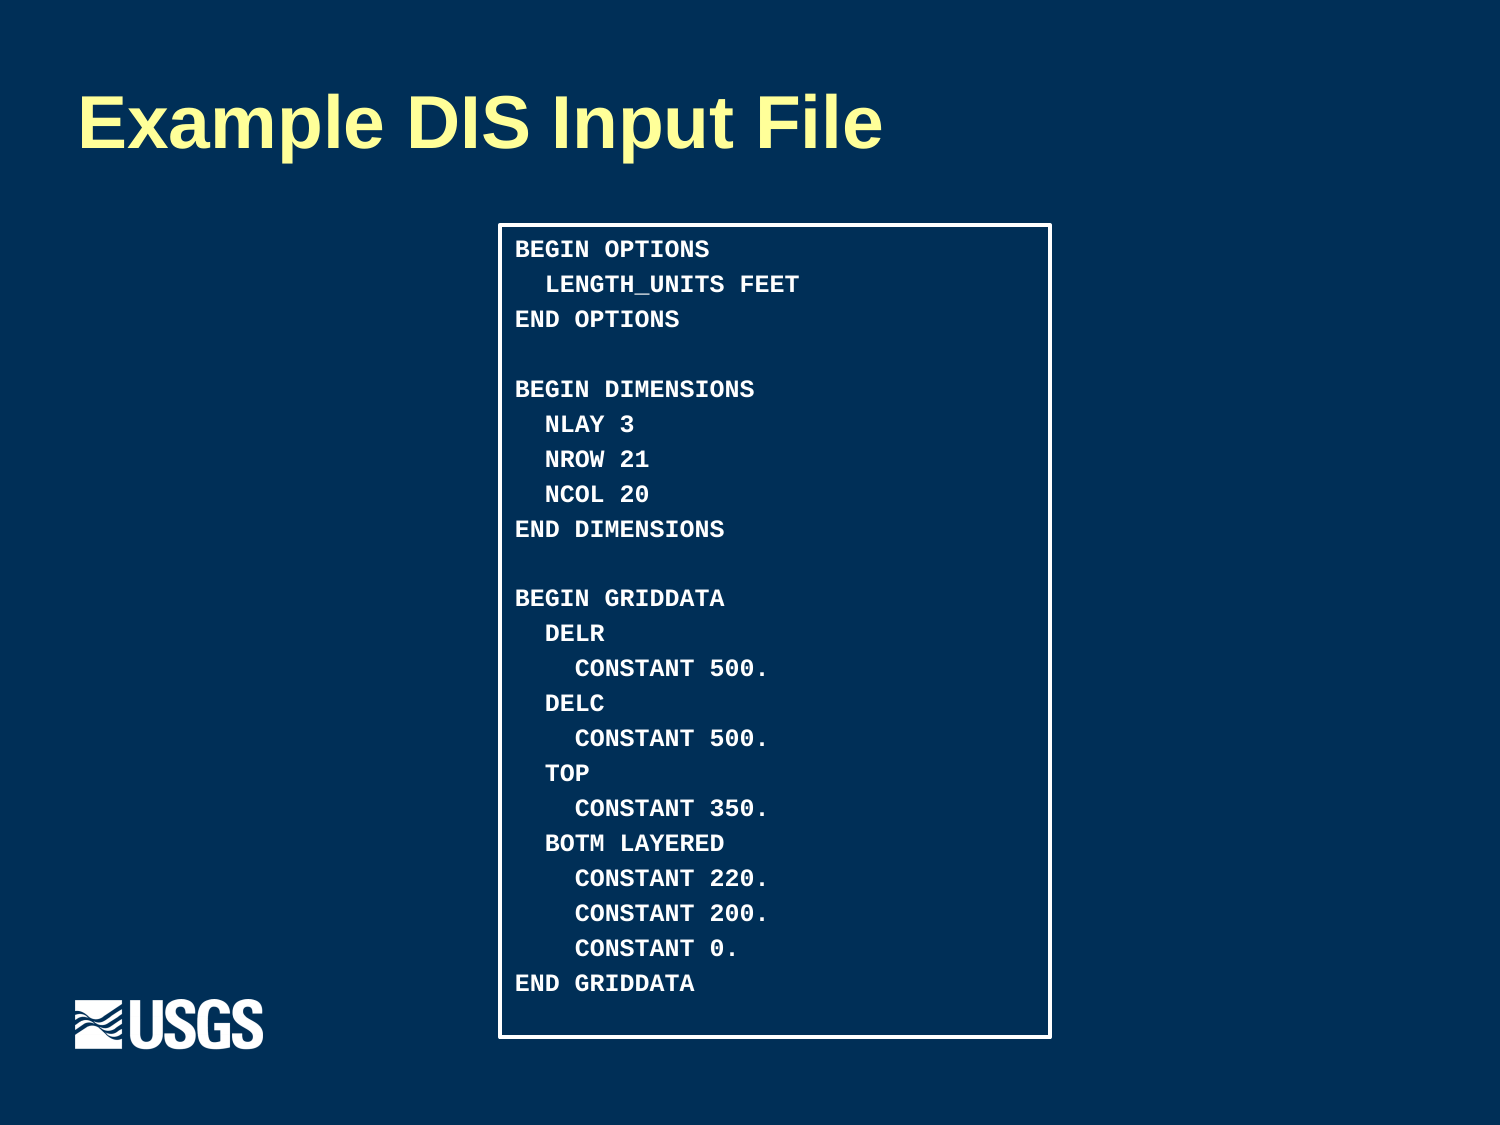

# Example DIS Input File
BEGIN OPTIONS
  LENGTH_UNITS FEET
END OPTIONS

BEGIN DIMENSIONS
  NLAY 3
  NROW 21
  NCOL 20
END DIMENSIONS

BEGIN GRIDDATA
  DELR
    CONSTANT 500.
  DELC
    CONSTANT 500.
  TOP
    CONSTANT 350.
  BOTM LAYERED
    CONSTANT 220.
    CONSTANT 200.
    CONSTANT 0.
END GRIDDATA